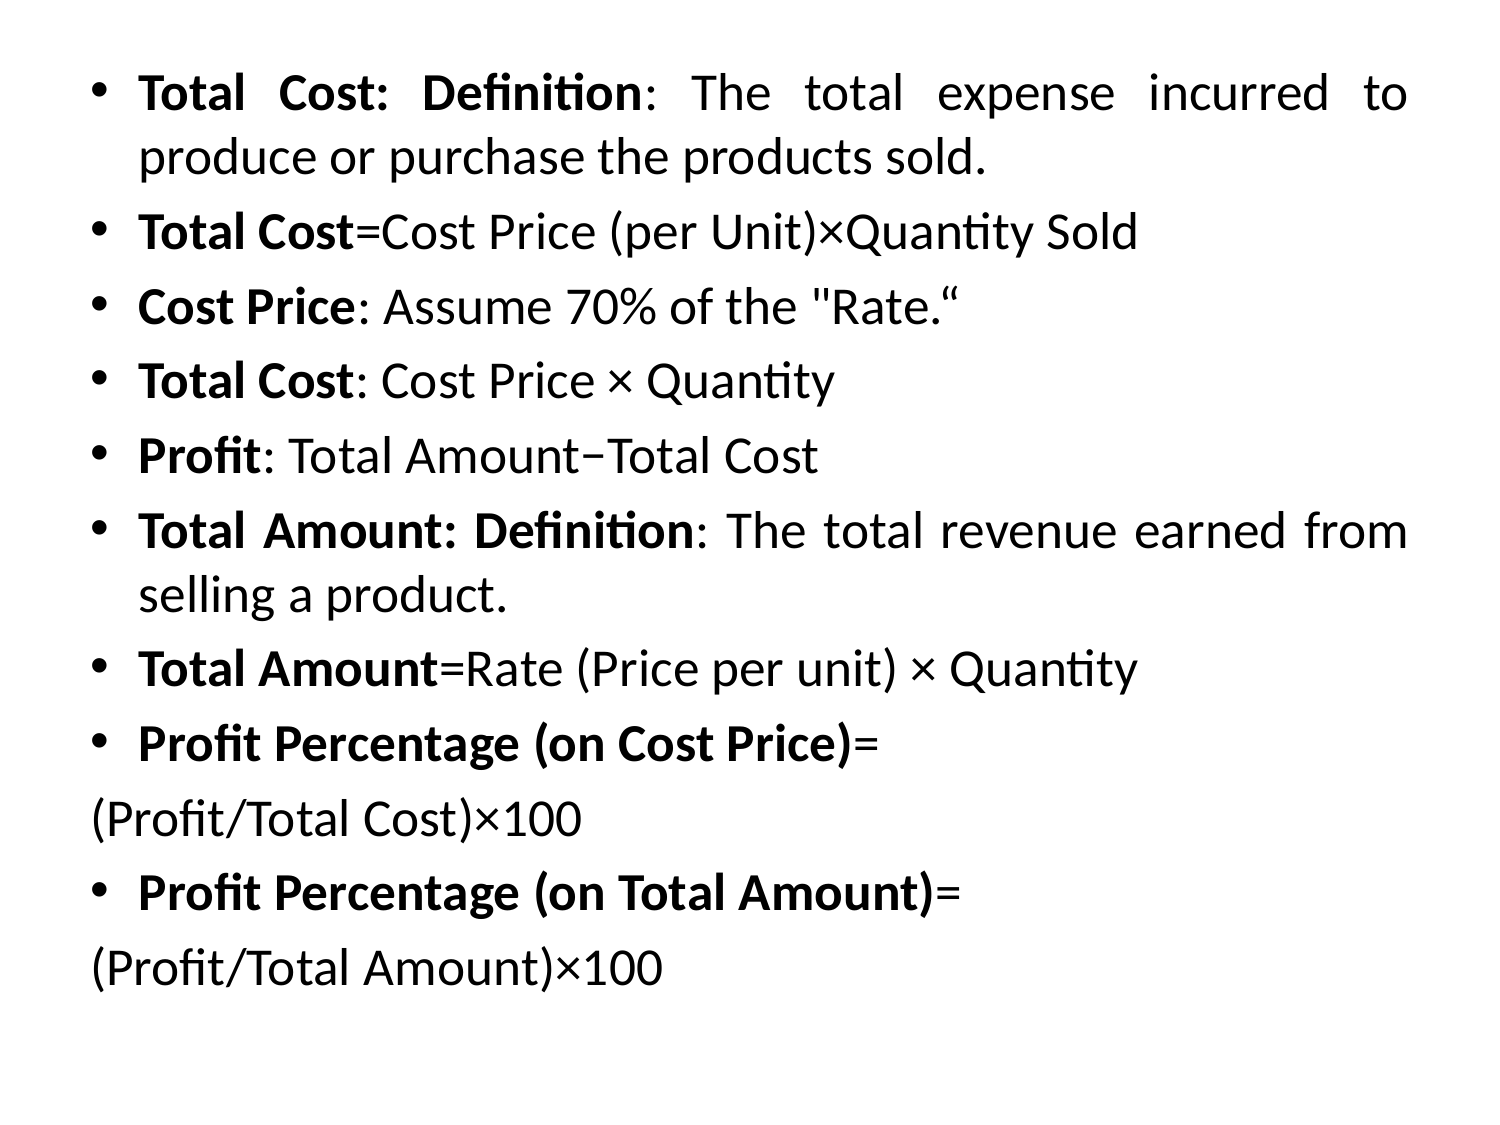

Total Cost: Definition: The total expense incurred to produce or purchase the products sold.
Total Cost=Cost Price (per Unit)×Quantity Sold
Cost Price: Assume 70% of the "Rate.“
Total Cost: Cost Price × Quantity
Profit: Total Amount−Total Cost
Total Amount: Definition: The total revenue earned from selling a product.
Total Amount=Rate (Price per unit) × Quantity
Profit Percentage (on Cost Price)=
(Profit/Total Cost​)×100
Profit Percentage (on Total Amount)=
(Profit/Total Amount​)×100